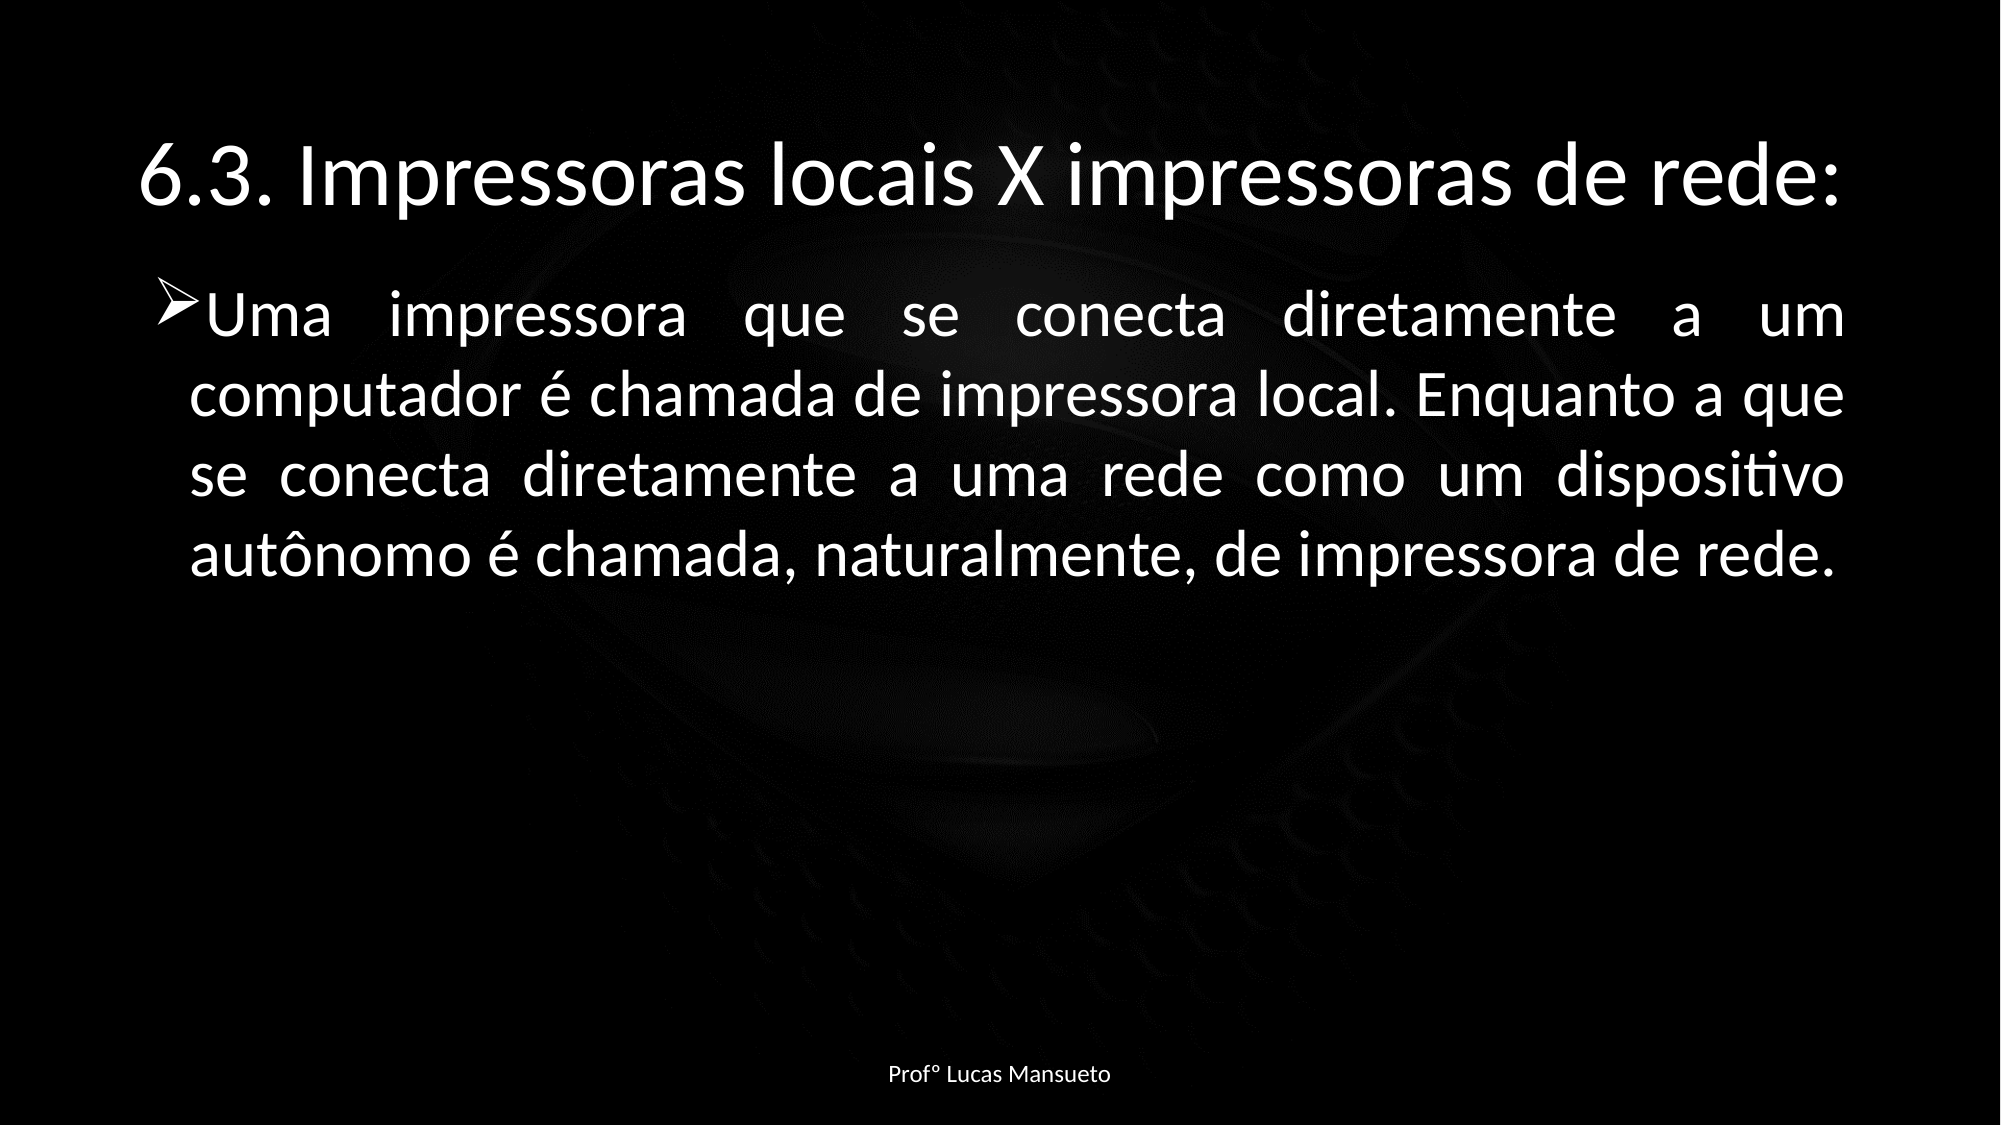

6.3. Impressoras locais X impressoras de rede:
Uma impressora que se conecta diretamente a um computador é chamada de impressora local. Enquanto a que se conecta diretamente a uma rede como um dispositivo autônomo é chamada, naturalmente, de impressora de rede.

Profº Lucas Mansueto